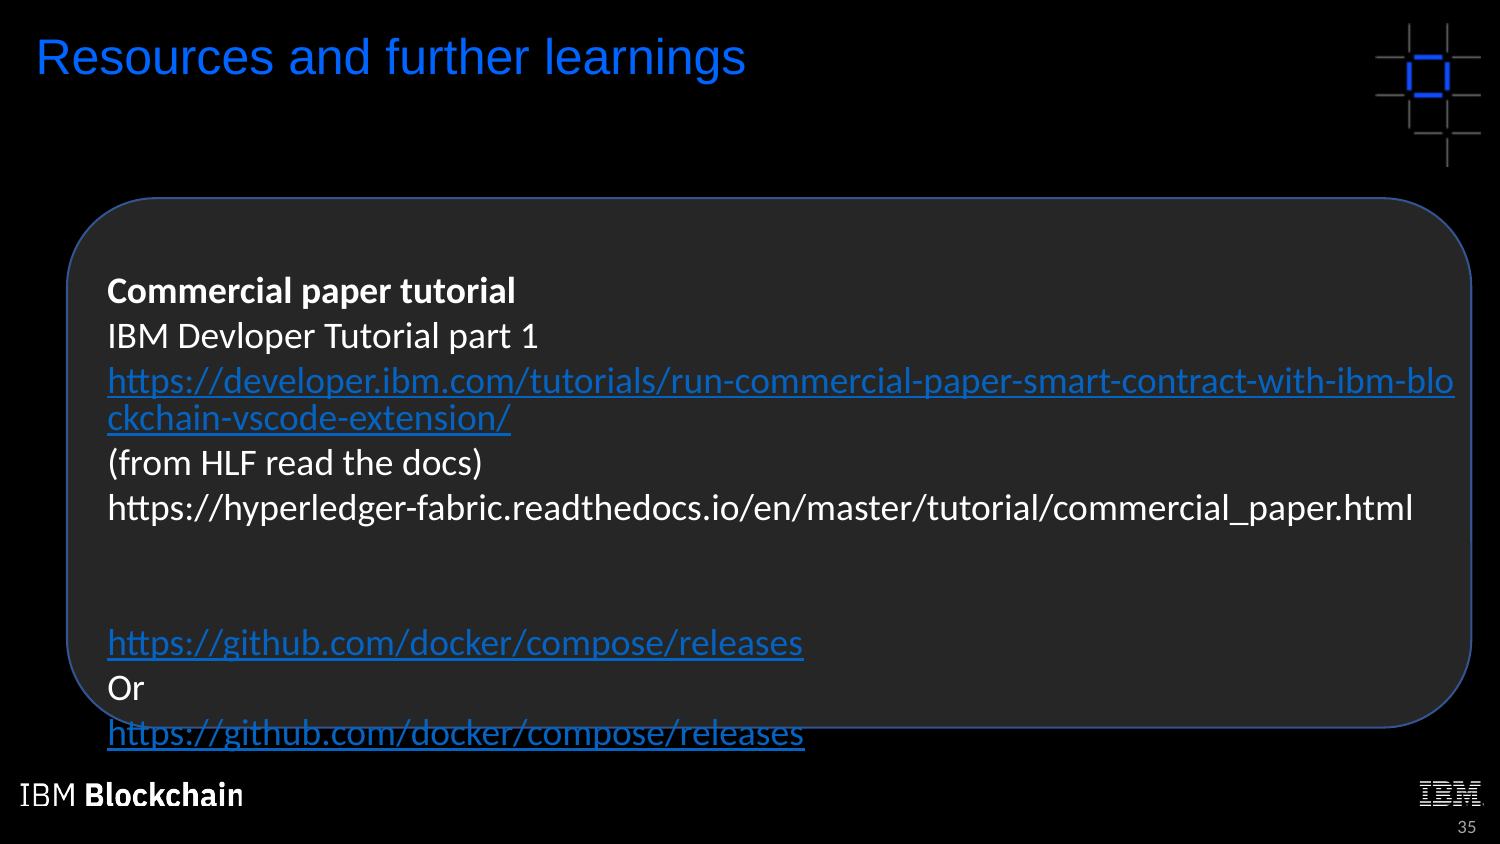

Resources and further learnings

Commercial paper tutorial
IBM Devloper Tutorial part 1
https://developer.ibm.com/tutorials/run-commercial-paper-smart-contract-with-ibm-blockchain-vscode-extension/
(from HLF read the docs)
https://hyperledger-fabric.readthedocs.io/en/master/tutorial/commercial_paper.html

https://github.com/docker/compose/releases
Or
https://github.com/docker/compose/releases